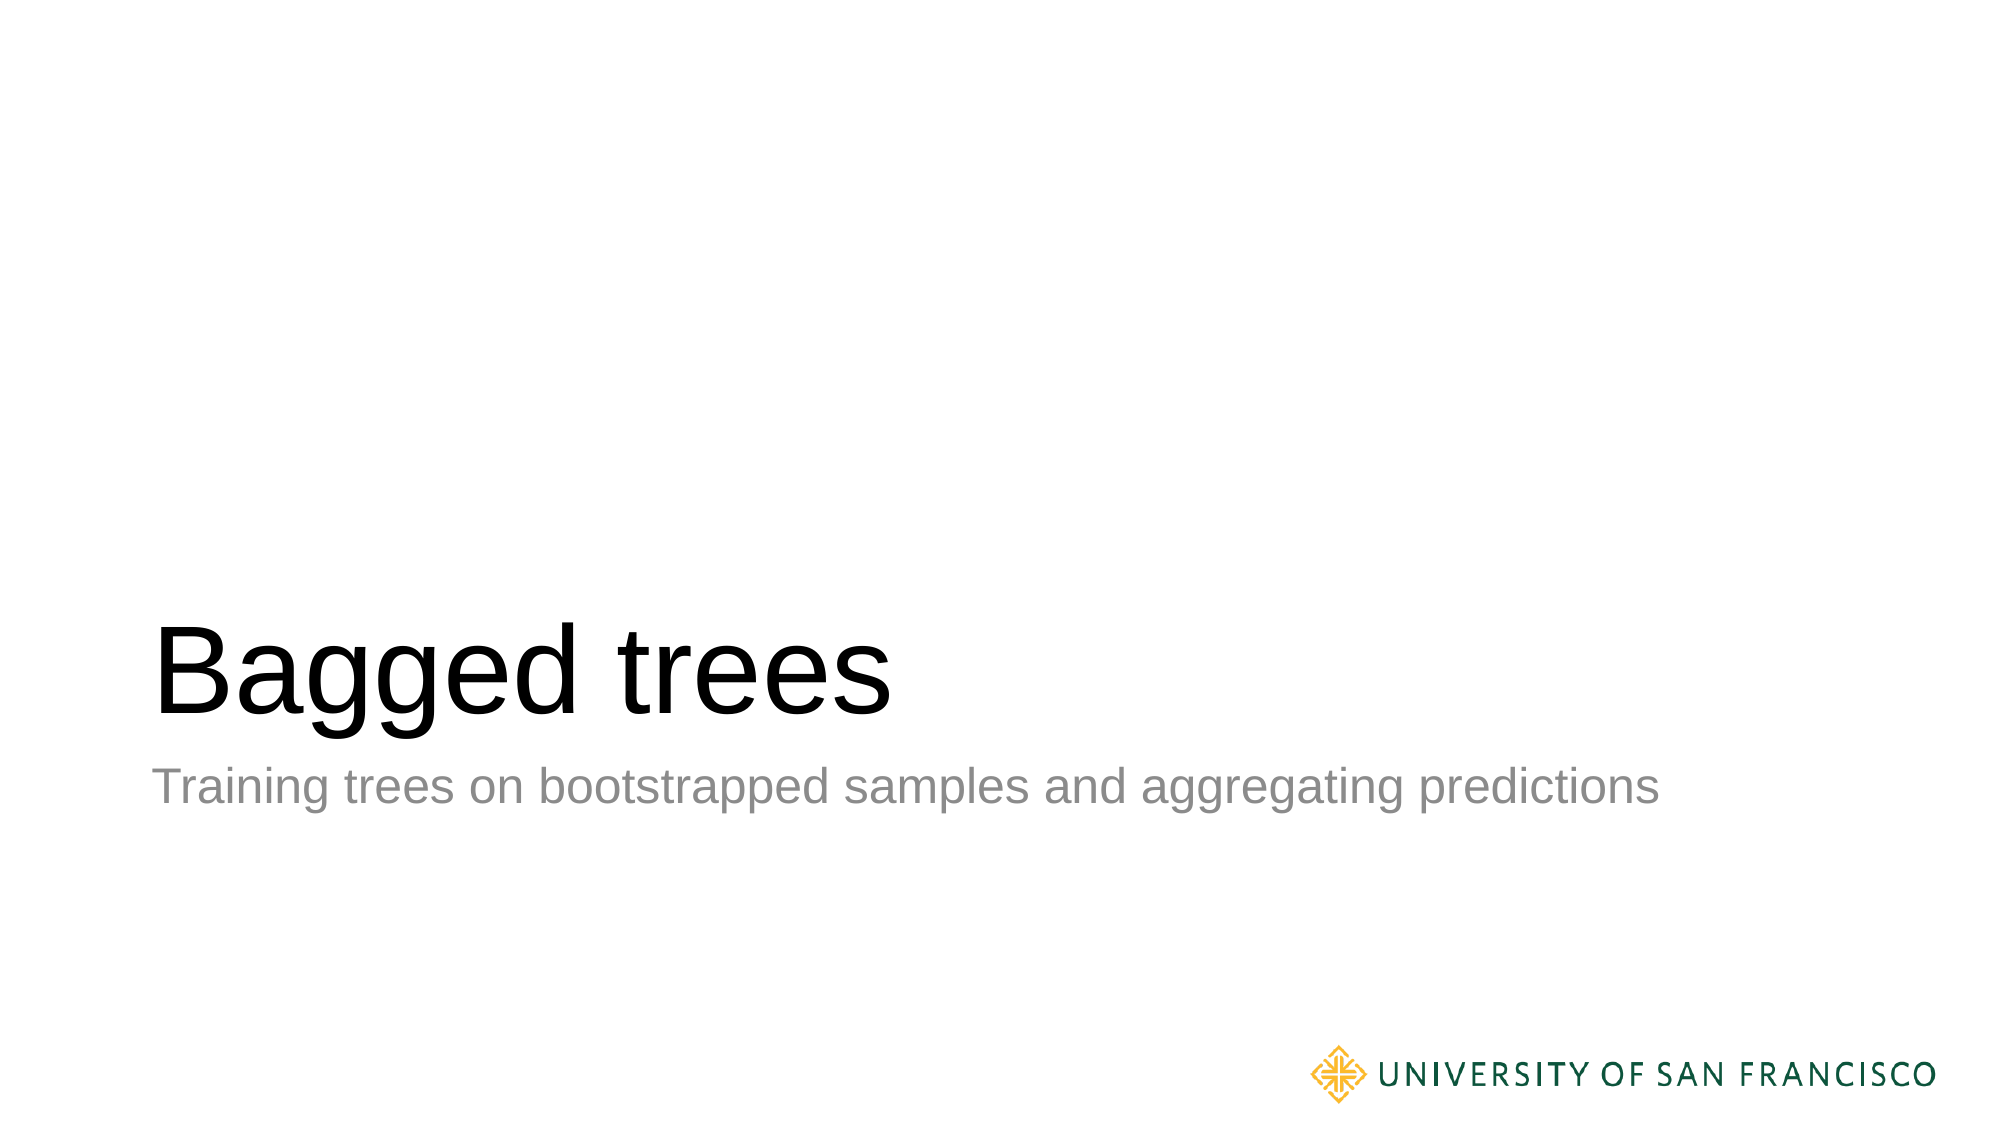

# Bagged trees
Training trees on bootstrapped samples and aggregating predictions